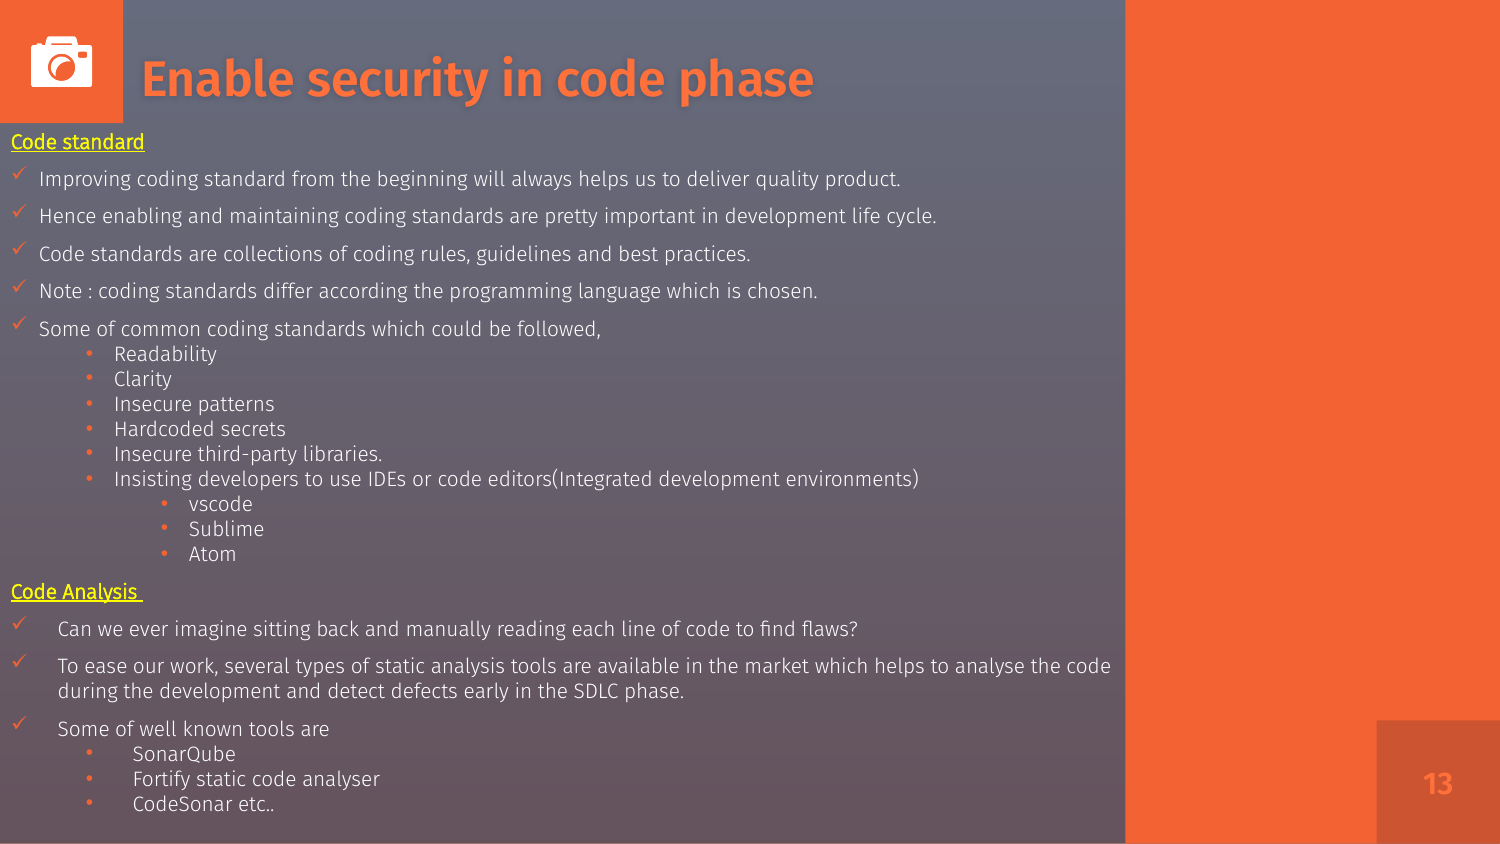

# Enable security in code phase

Code standard
Improving coding standard from the beginning will always helps us to deliver quality product.
Hence enabling and maintaining coding standards are pretty important in development life cycle.
Code standards are collections of coding rules, guidelines and best practices.
Note : coding standards differ according the programming language which is chosen.
Some of common coding standards which could be followed,
Readability
Clarity
Insecure patterns
Hardcoded secrets
Insecure third-party libraries.
Insisting developers to use IDEs or code editors(Integrated development environments)
vscode
Sublime
Atom
Code Analysis
Can we ever imagine sitting back and manually reading each line of code to find flaws?
To ease our work, several types of static analysis tools are available in the market which helps to analyse the code during the development and detect defects early in the SDLC phase.
Some of well known tools are
SonarQube
Fortify static code analyser
CodeSonar etc..

13